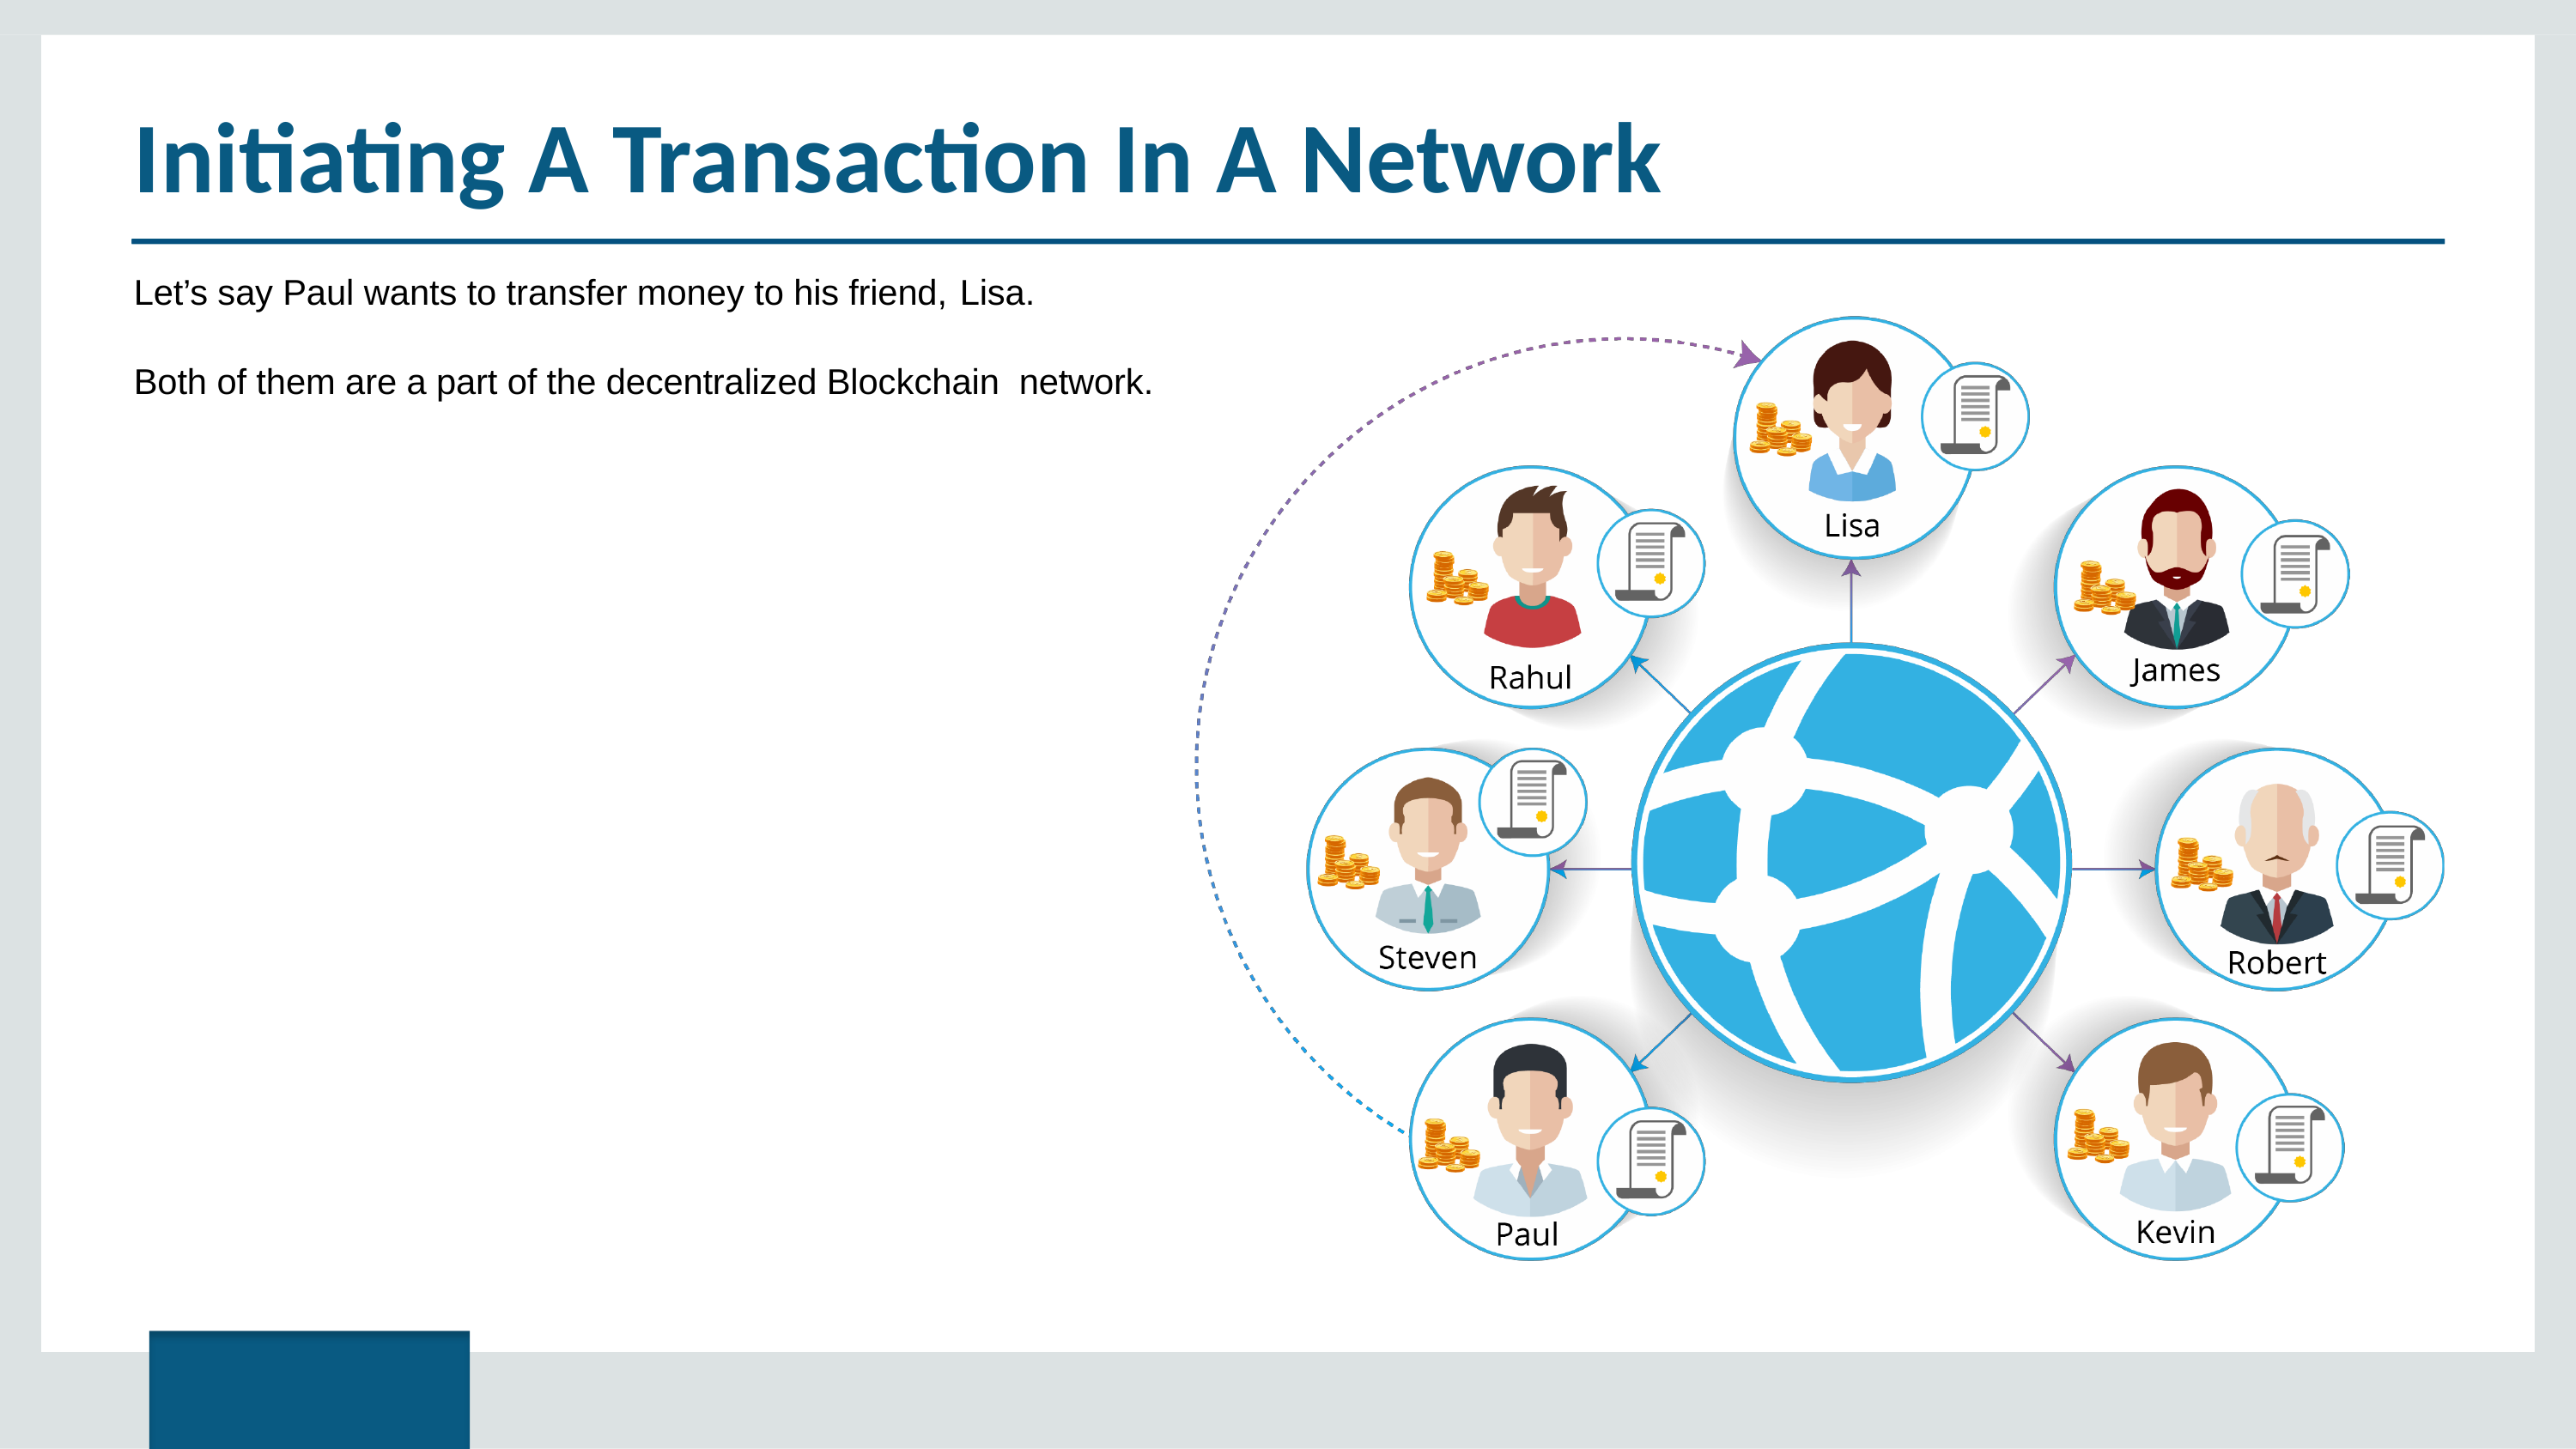

# Initiating A Transaction In A Network

Let’s say Paul wants to transfer money to his friend, Lisa.
Both of them are a part of the decentralized Blockchain  network.